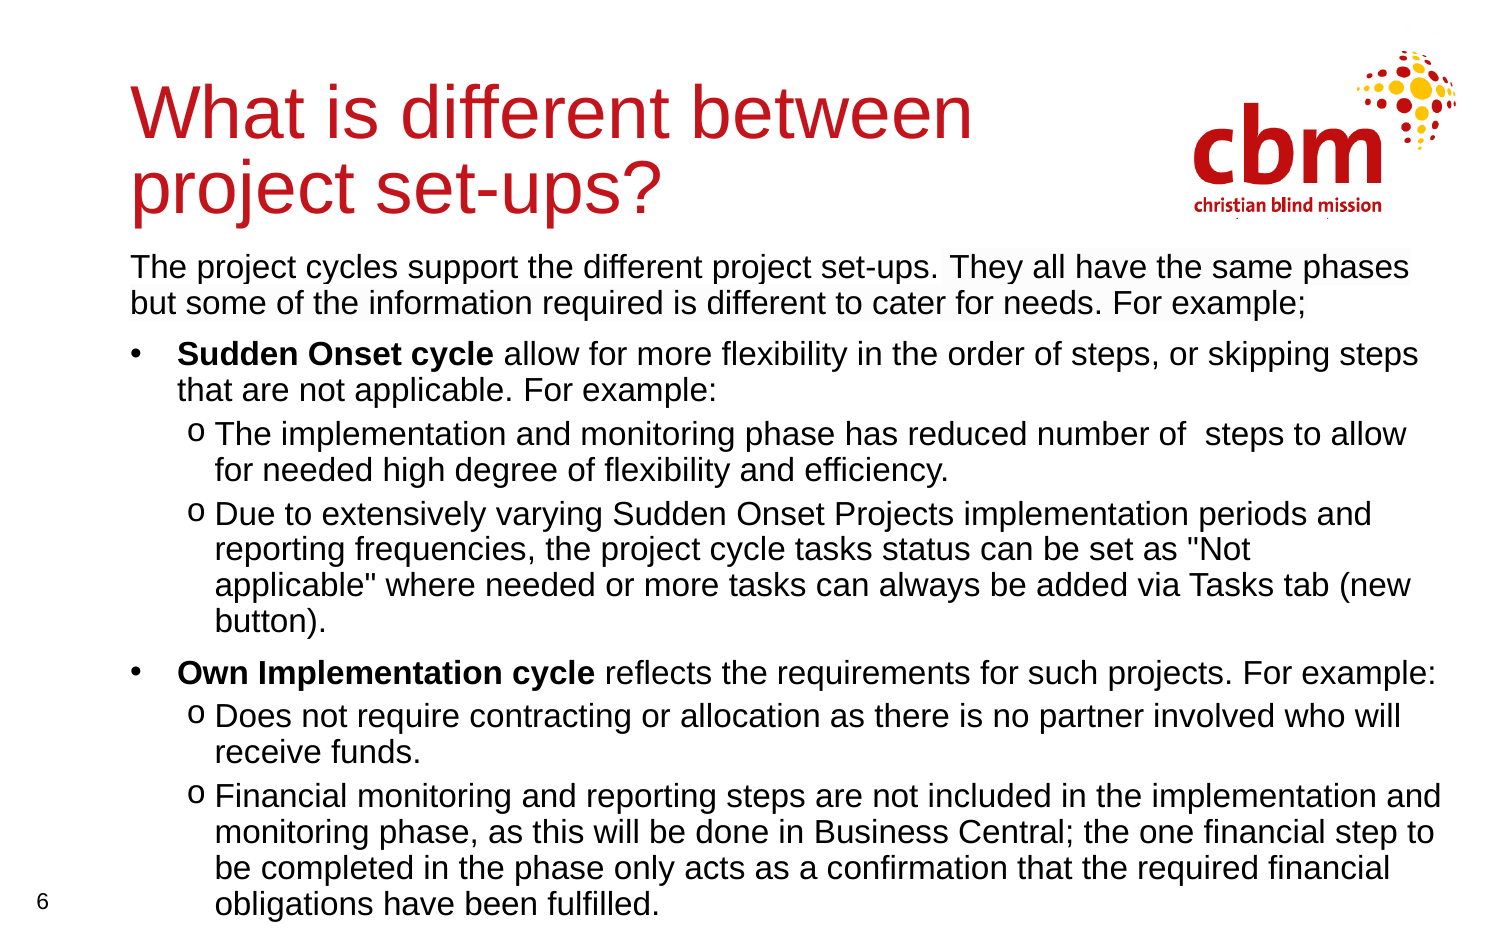

# What is different between project set-ups?
The project cycles support the different project set-ups. They all have the same phases but some of the information required is different to cater for needs. For example;
Sudden Onset cycle allow for more flexibility in the order of steps, or skipping steps that are not applicable. For example:
The implementation and monitoring phase has reduced number of  steps to allow for needed high degree of flexibility and efficiency.
Due to extensively varying Sudden Onset Projects implementation periods and reporting frequencies, the project cycle tasks status can be set as "Not applicable" where needed or more tasks can always be added via Tasks tab (new button).
Own Implementation cycle reflects the requirements for such projects. For example:
Does not require contracting or allocation as there is no partner involved who will receive funds.
Financial monitoring and reporting steps are not included in the implementation and monitoring phase, as this will be done in Business Central; the one financial step to be completed in the phase only acts as a confirmation that the required financial obligations have been fulfilled.

6